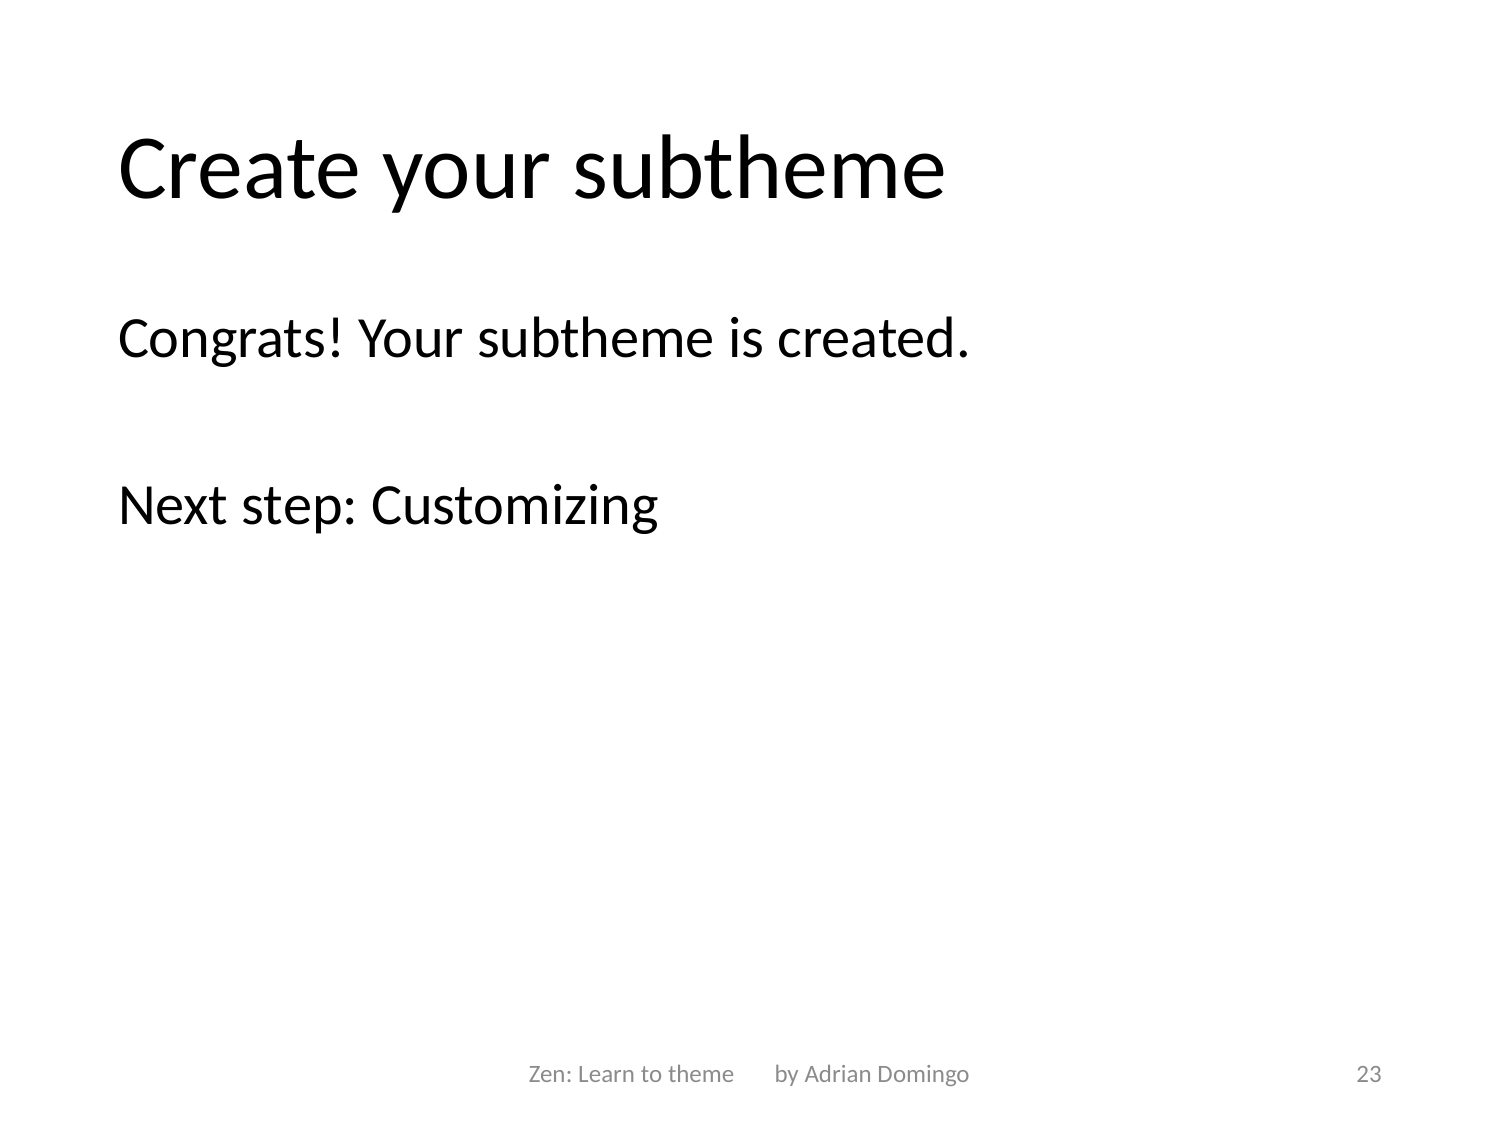

# Create your subtheme
Congrats! Your subtheme is created.

Next step: Customizing
Zen: Learn to theme       by Adrian Domingo
23